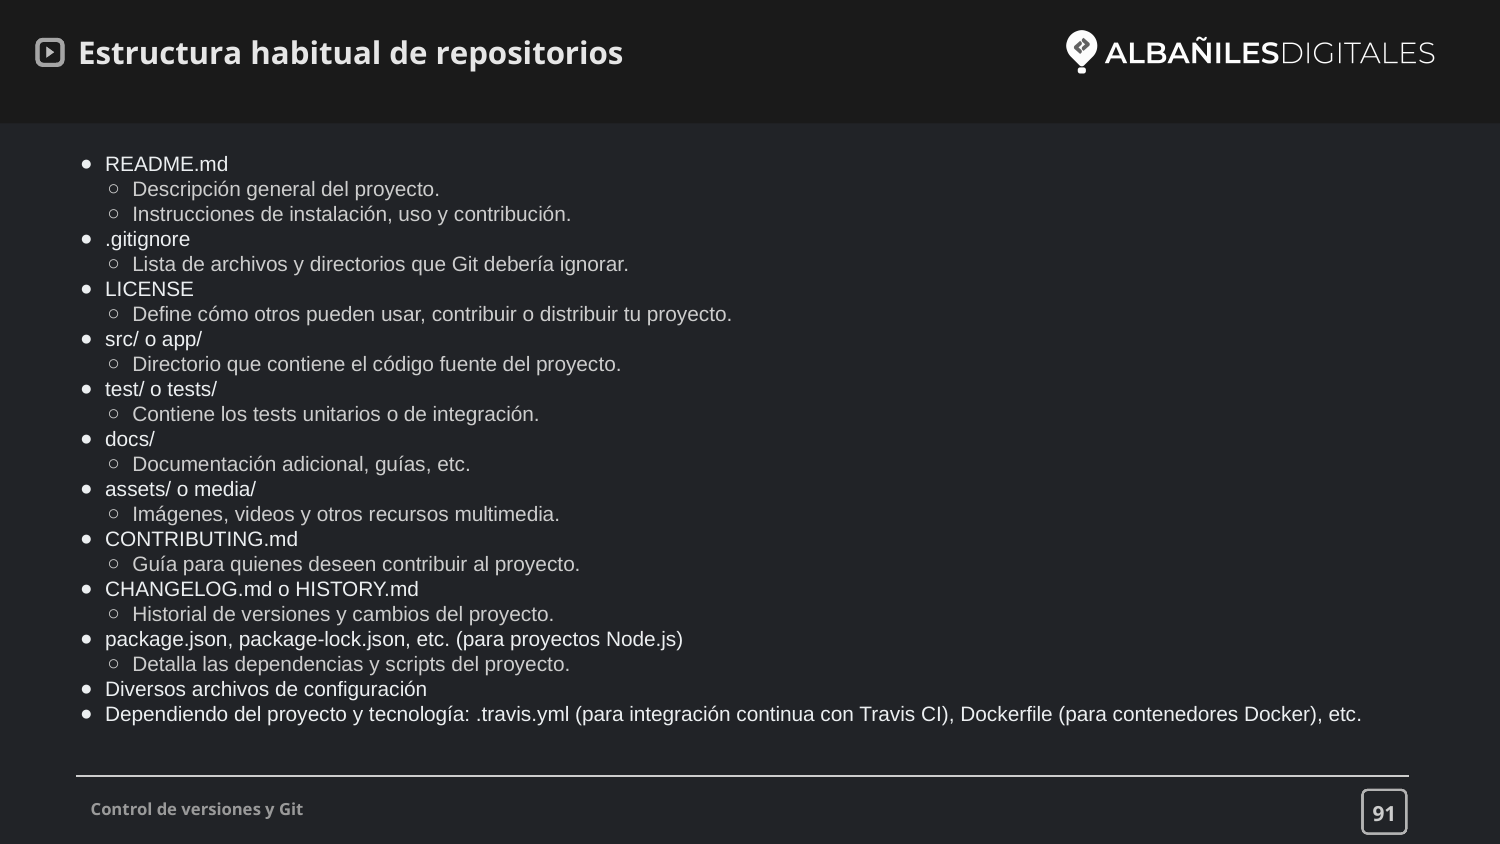

# Estructura habitual de repositorios
README.md
Descripción general del proyecto.
Instrucciones de instalación, uso y contribución.
.gitignore
Lista de archivos y directorios que Git debería ignorar.
LICENSE
Define cómo otros pueden usar, contribuir o distribuir tu proyecto.
src/ o app/
Directorio que contiene el código fuente del proyecto.
test/ o tests/
Contiene los tests unitarios o de integración.
docs/
Documentación adicional, guías, etc.
assets/ o media/
Imágenes, videos y otros recursos multimedia.
CONTRIBUTING.md
Guía para quienes deseen contribuir al proyecto.
CHANGELOG.md o HISTORY.md
Historial de versiones y cambios del proyecto.
package.json, package-lock.json, etc. (para proyectos Node.js)
Detalla las dependencias y scripts del proyecto.
Diversos archivos de configuración
Dependiendo del proyecto y tecnología: .travis.yml (para integración continua con Travis CI), Dockerfile (para contenedores Docker), etc.
91